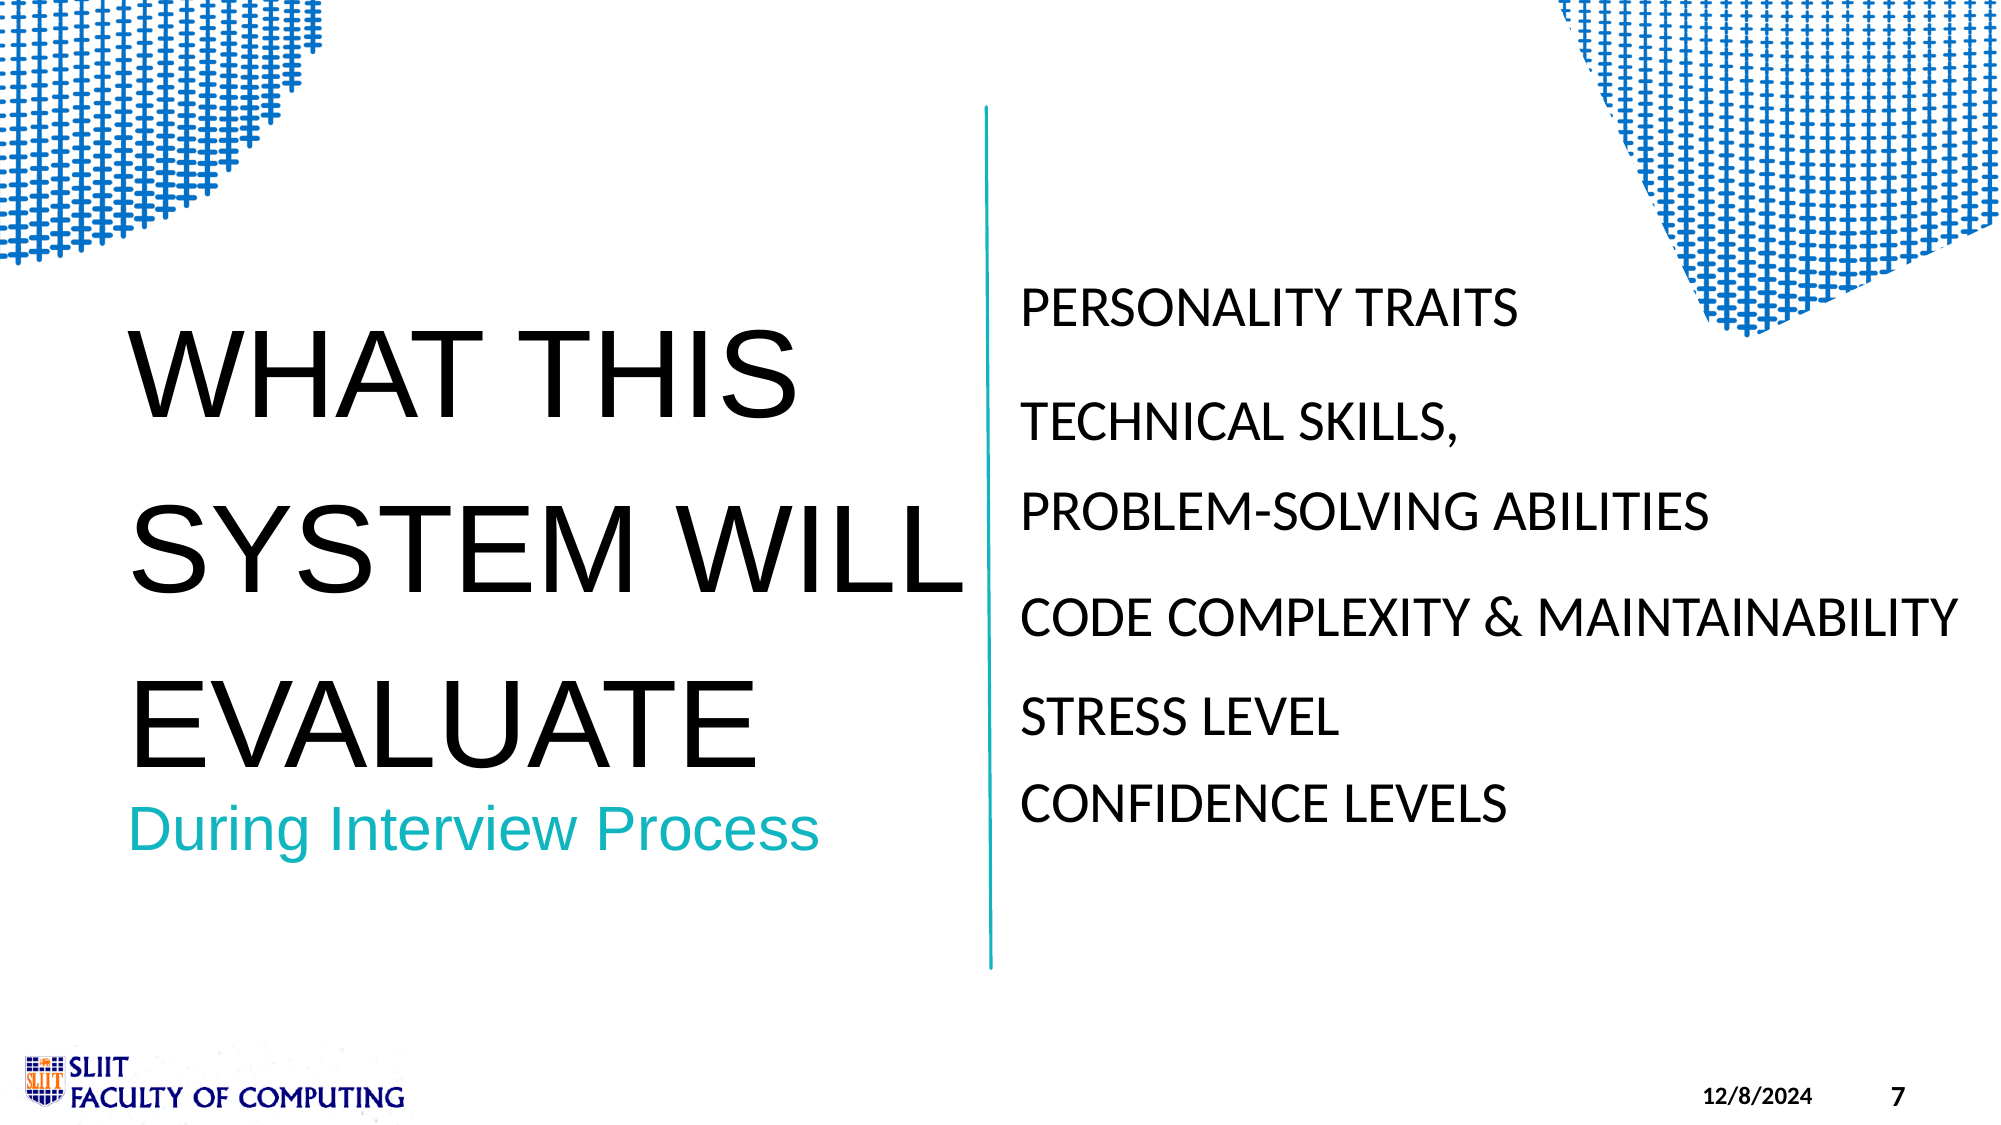

WHAT THIS SYSTEM WILL EVALUATE
During Interview Process
PERSONALITY TRAITS
TECHNICAL SKILLS,

PROBLEM-SOLVING ABILITIES

CODE COMPLEXITY & MAINTAINABILITY

STRESS LEVEL
CONFIDENCE LEVELS